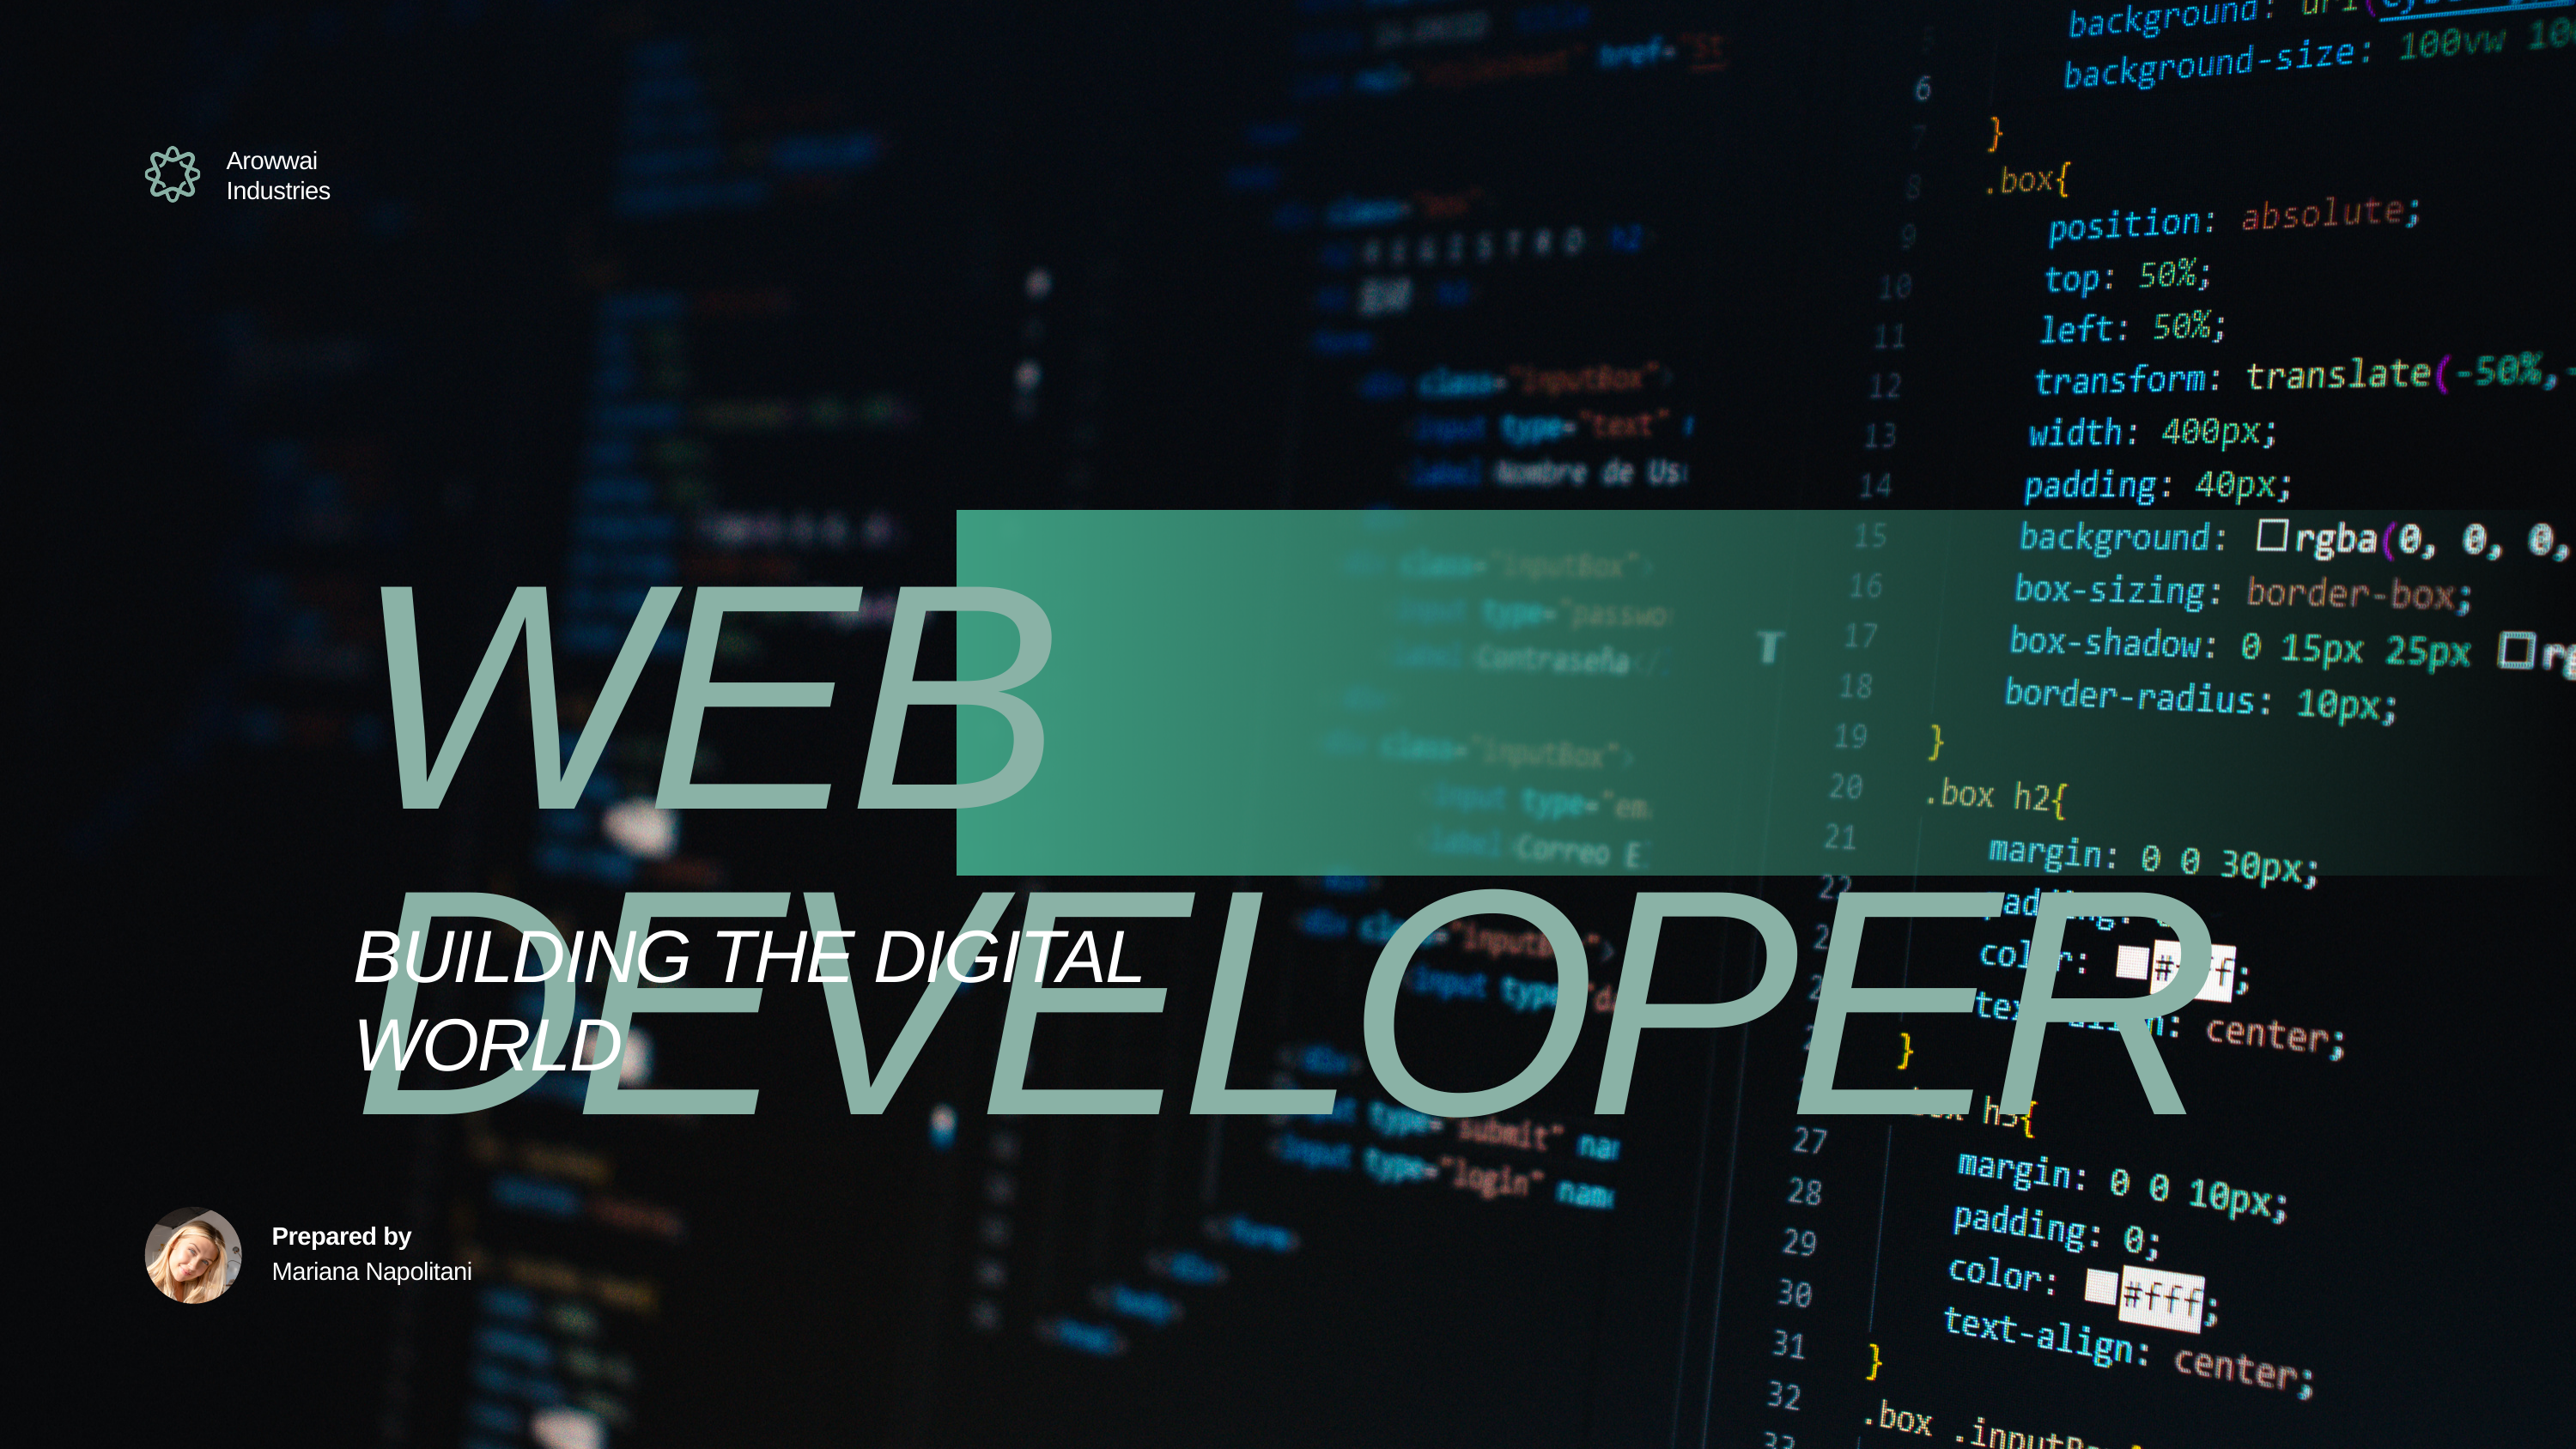

Arowwai Industries

WEB DEVELOPER
BUILDING THE DIGITAL WORLD

Prepared by
Mariana Napolitani